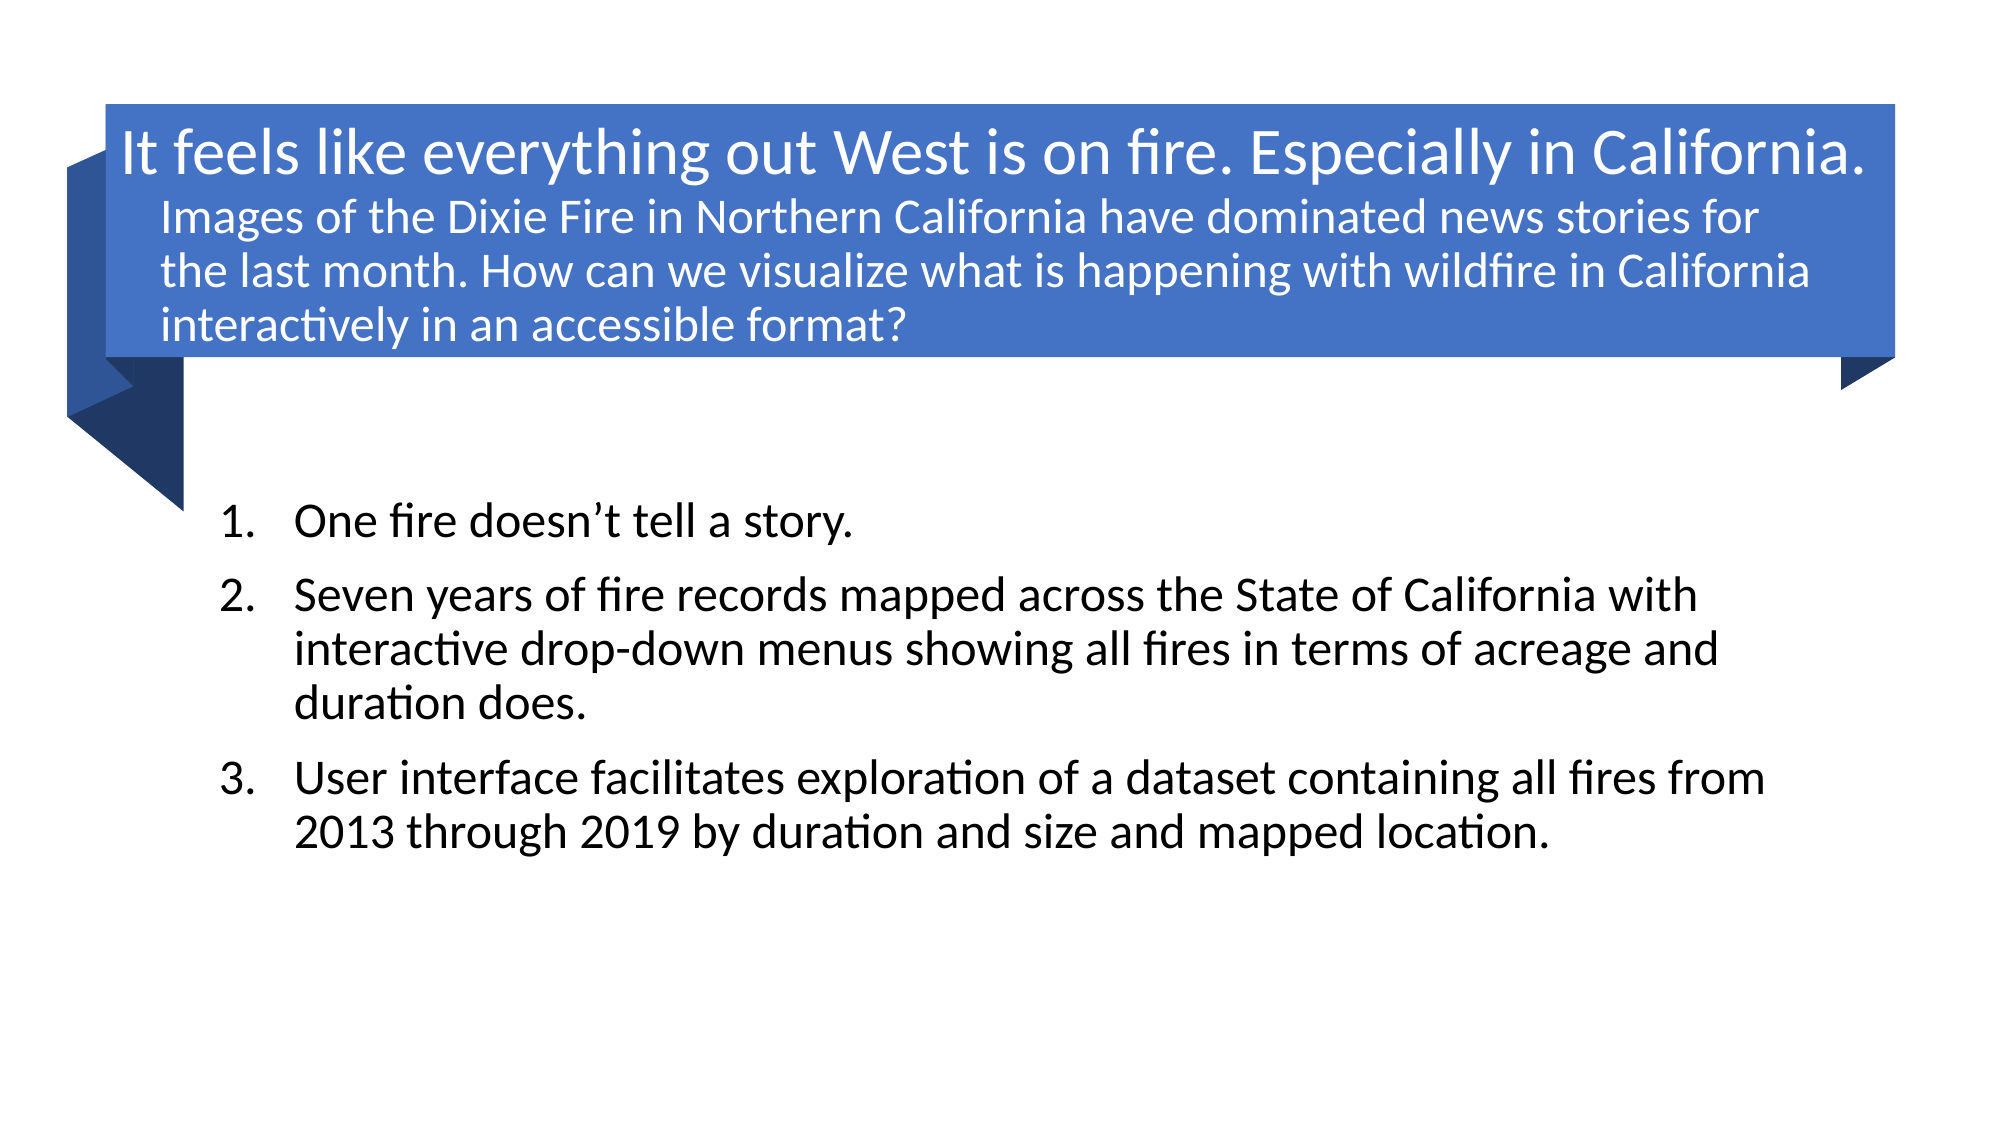

It feels like everything out West is on fire. Especially in California.

# Images of the Dixie Fire in Northern California have dominated news stories for the last month. How can we visualize what is happening with wildfire in California interactively in an accessible format?
One fire doesn’t tell a story.
Seven years of fire records mapped across the State of California with interactive drop-down menus showing all fires in terms of acreage and duration does.
User interface facilitates exploration of a dataset containing all fires from 2013 through 2019 by duration and size and mapped location.